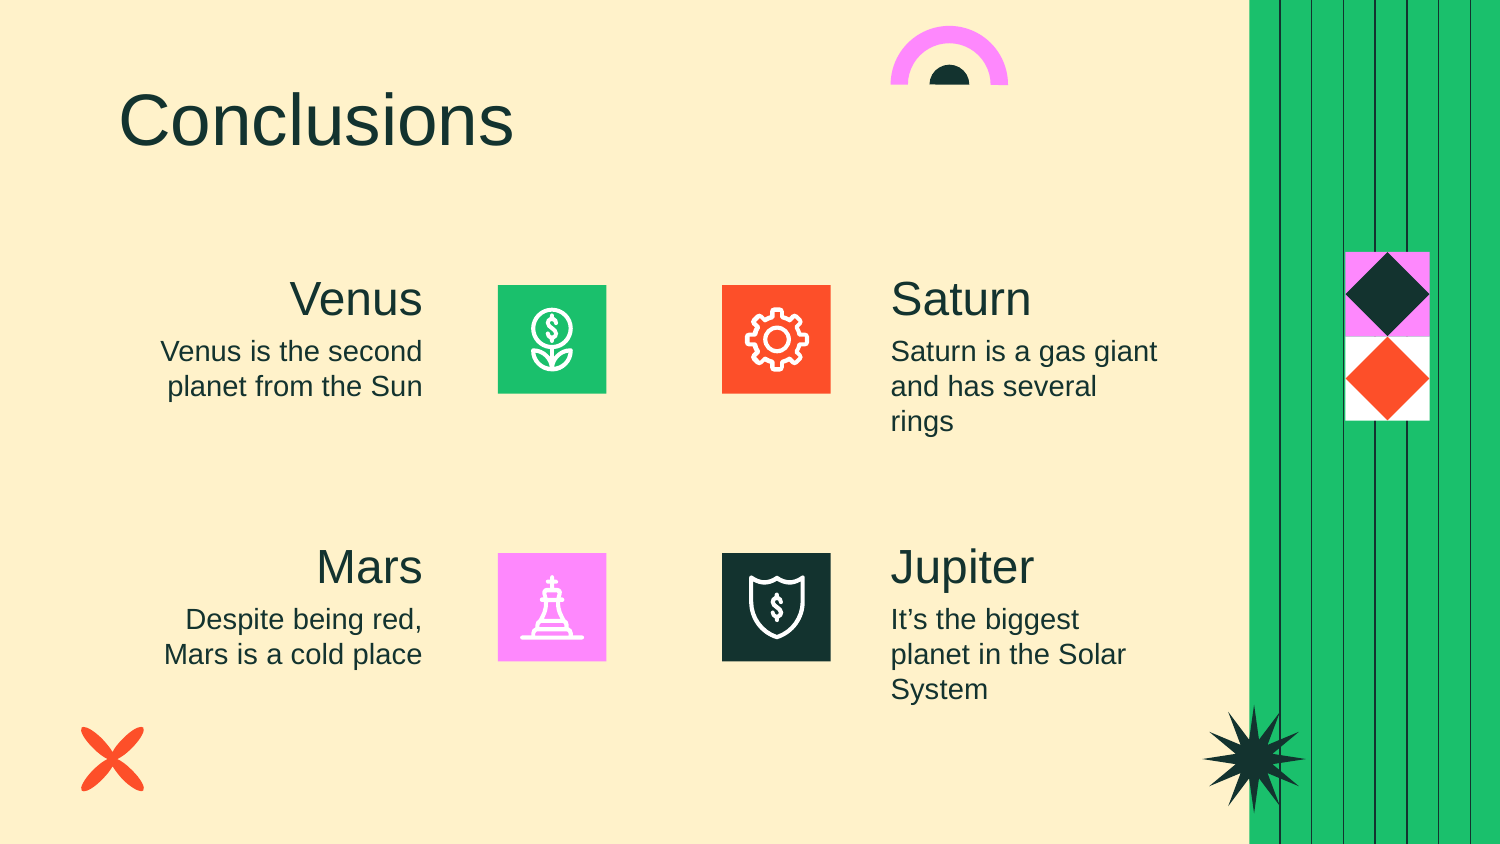

# Conclusions
Venus
Saturn

Venus is the second planet from the Sun
Saturn is a gas giant and has several rings
Mars
Jupiter

Despite being red, Mars is a cold place
It’s the biggest planet in the Solar System